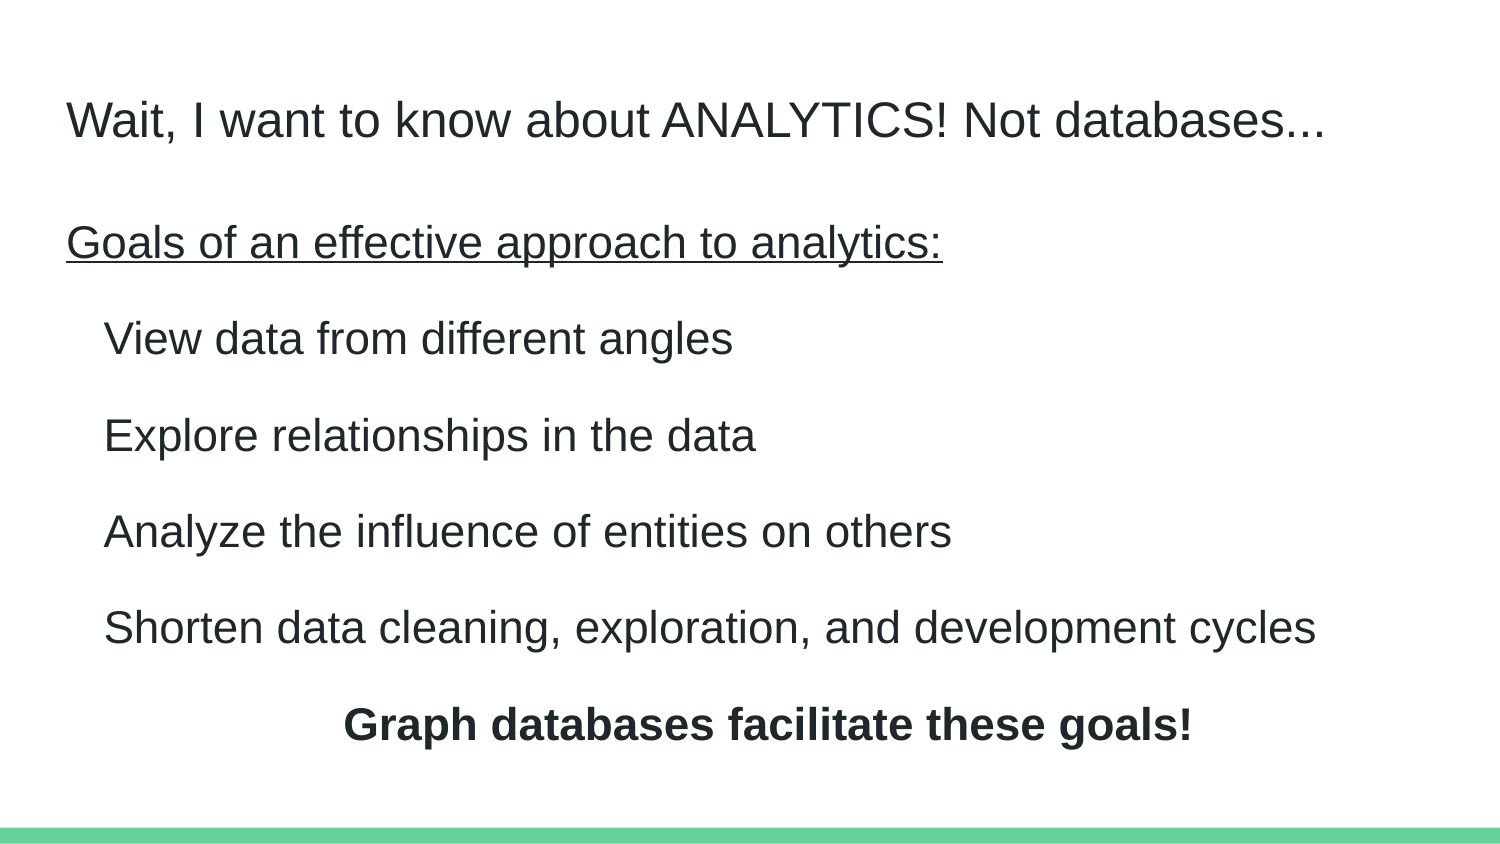

# Wait, I want to know about ANALYTICS! Not databases...
Goals of an effective approach to analytics:
View data from different angles
Explore relationships in the data
Analyze the influence of entities on others
Shorten data cleaning, exploration, and development cycles
Graph databases facilitate these goals!